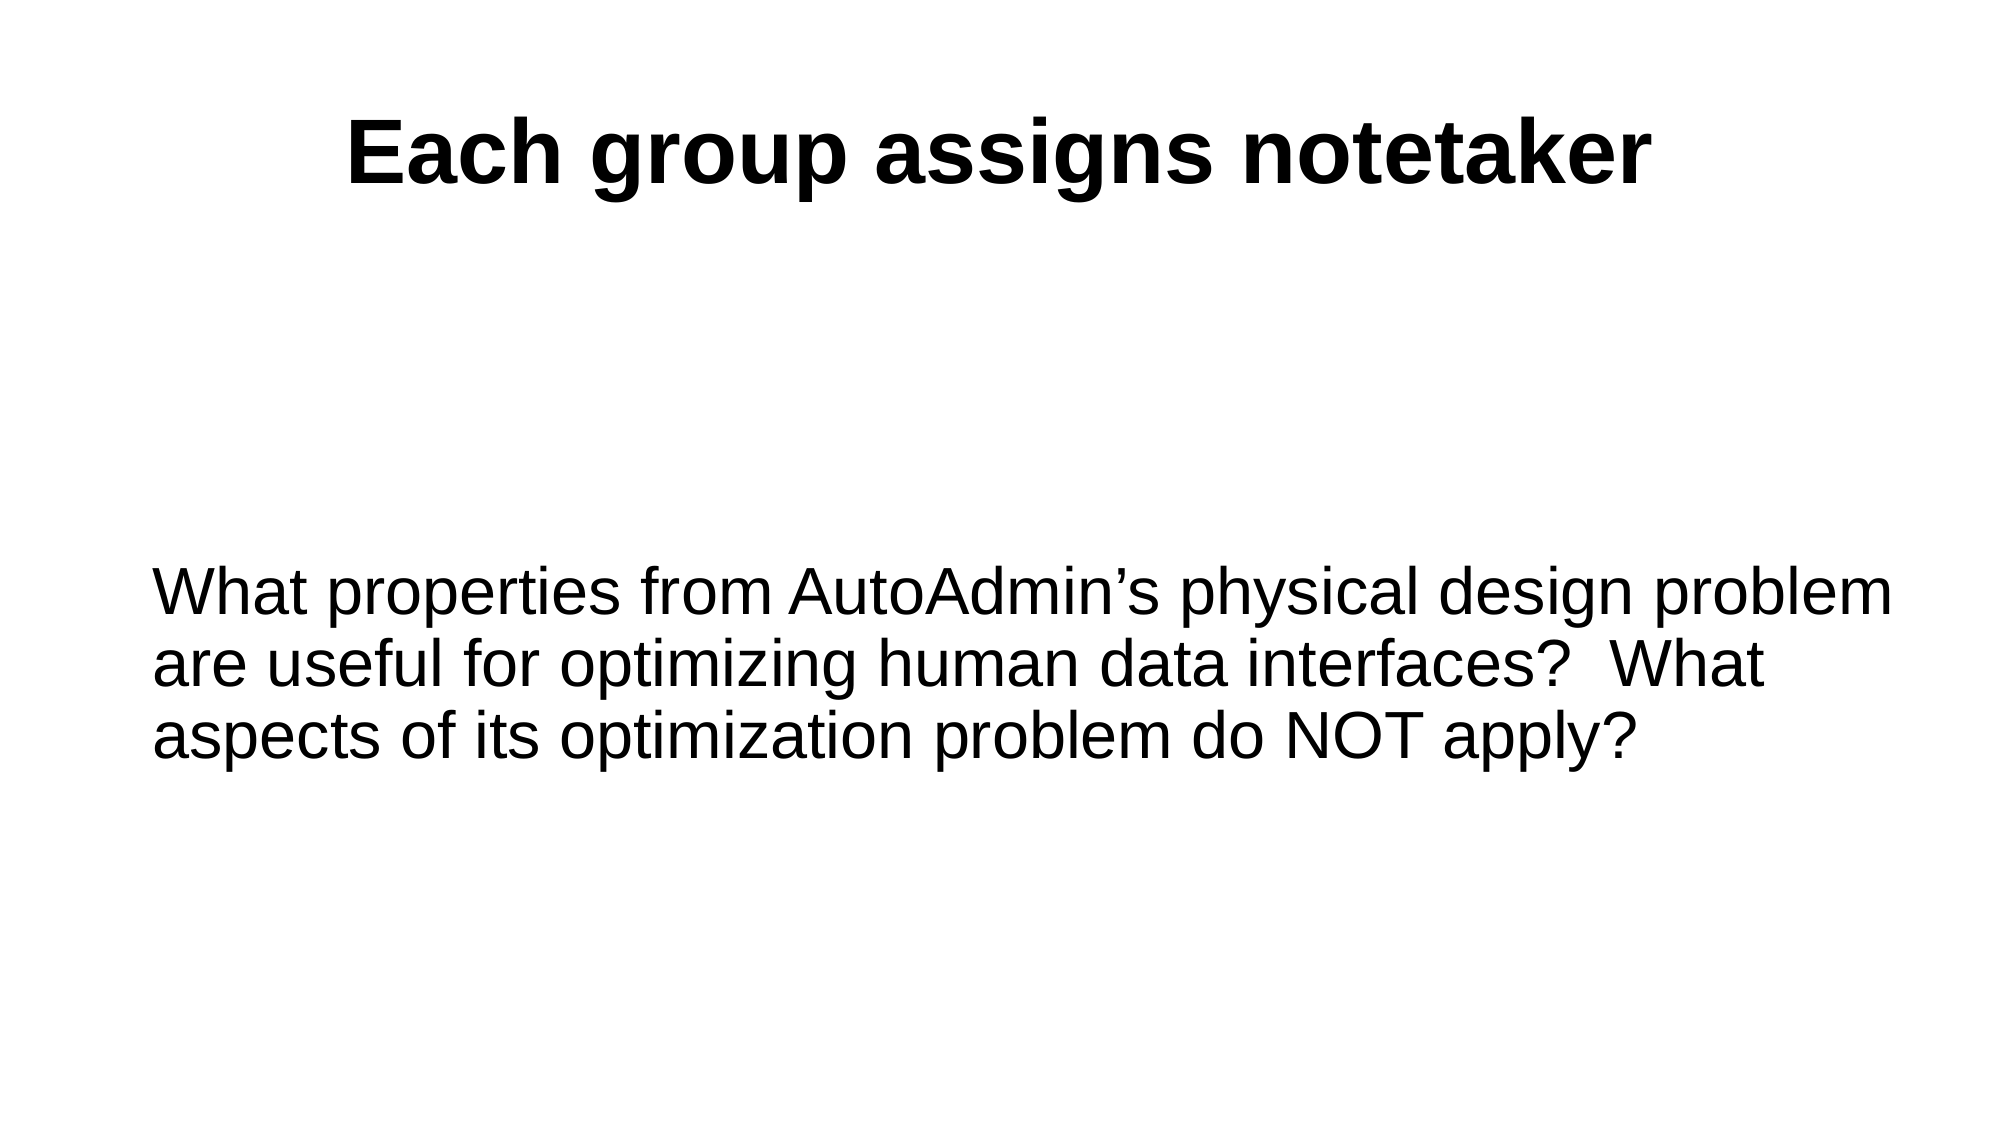

# Each group assigns notetaker

What properties from AutoAdmin’s physical design problem are useful for optimizing human data interfaces?  What aspects of its optimization problem do NOT apply?